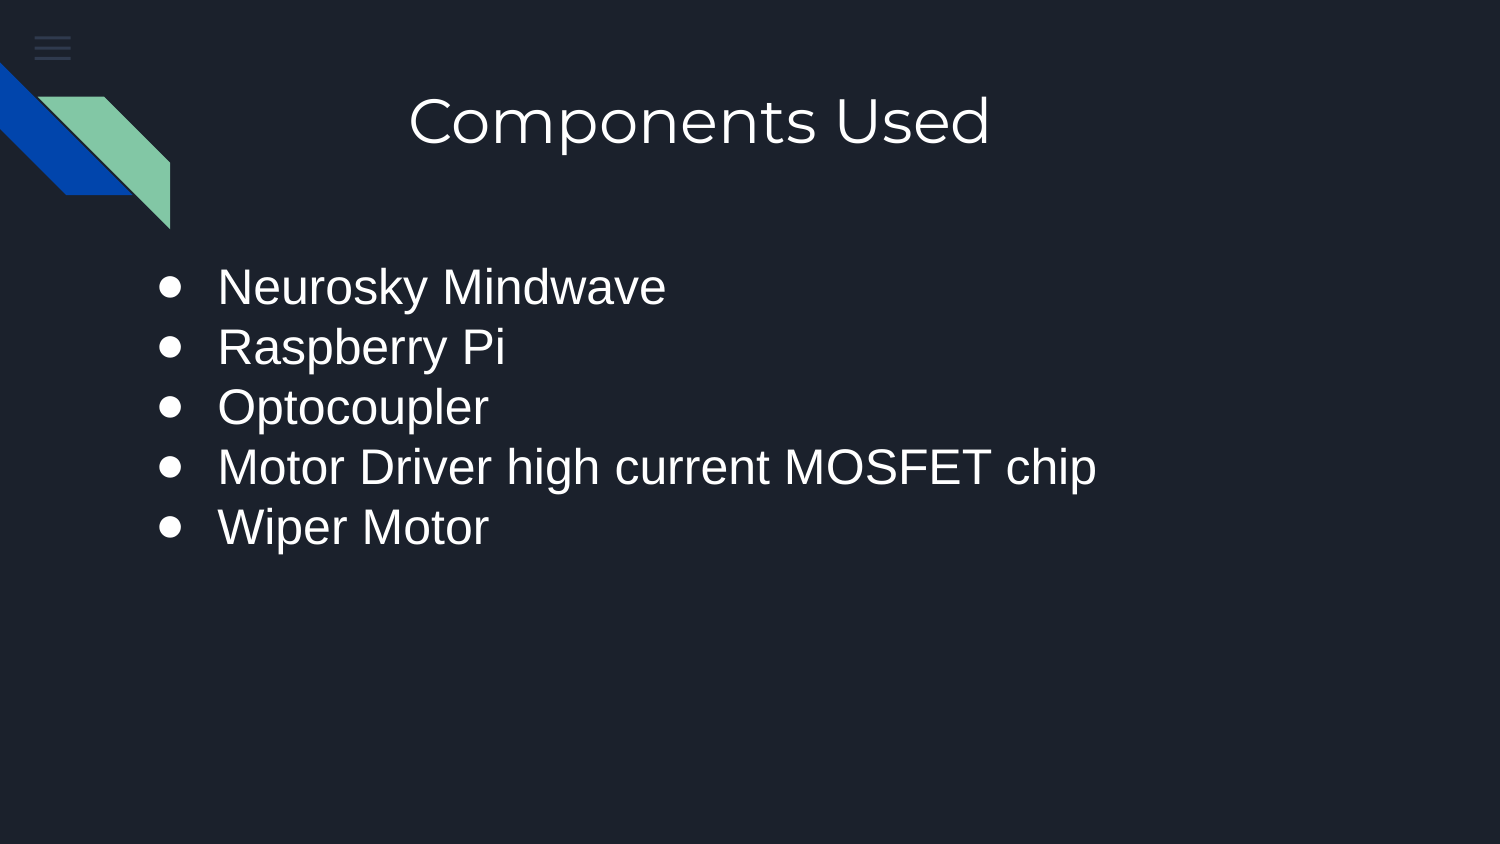

# Components Used
Neurosky Mindwave
Raspberry Pi
Optocoupler
Motor Driver high current MOSFET chip
Wiper Motor